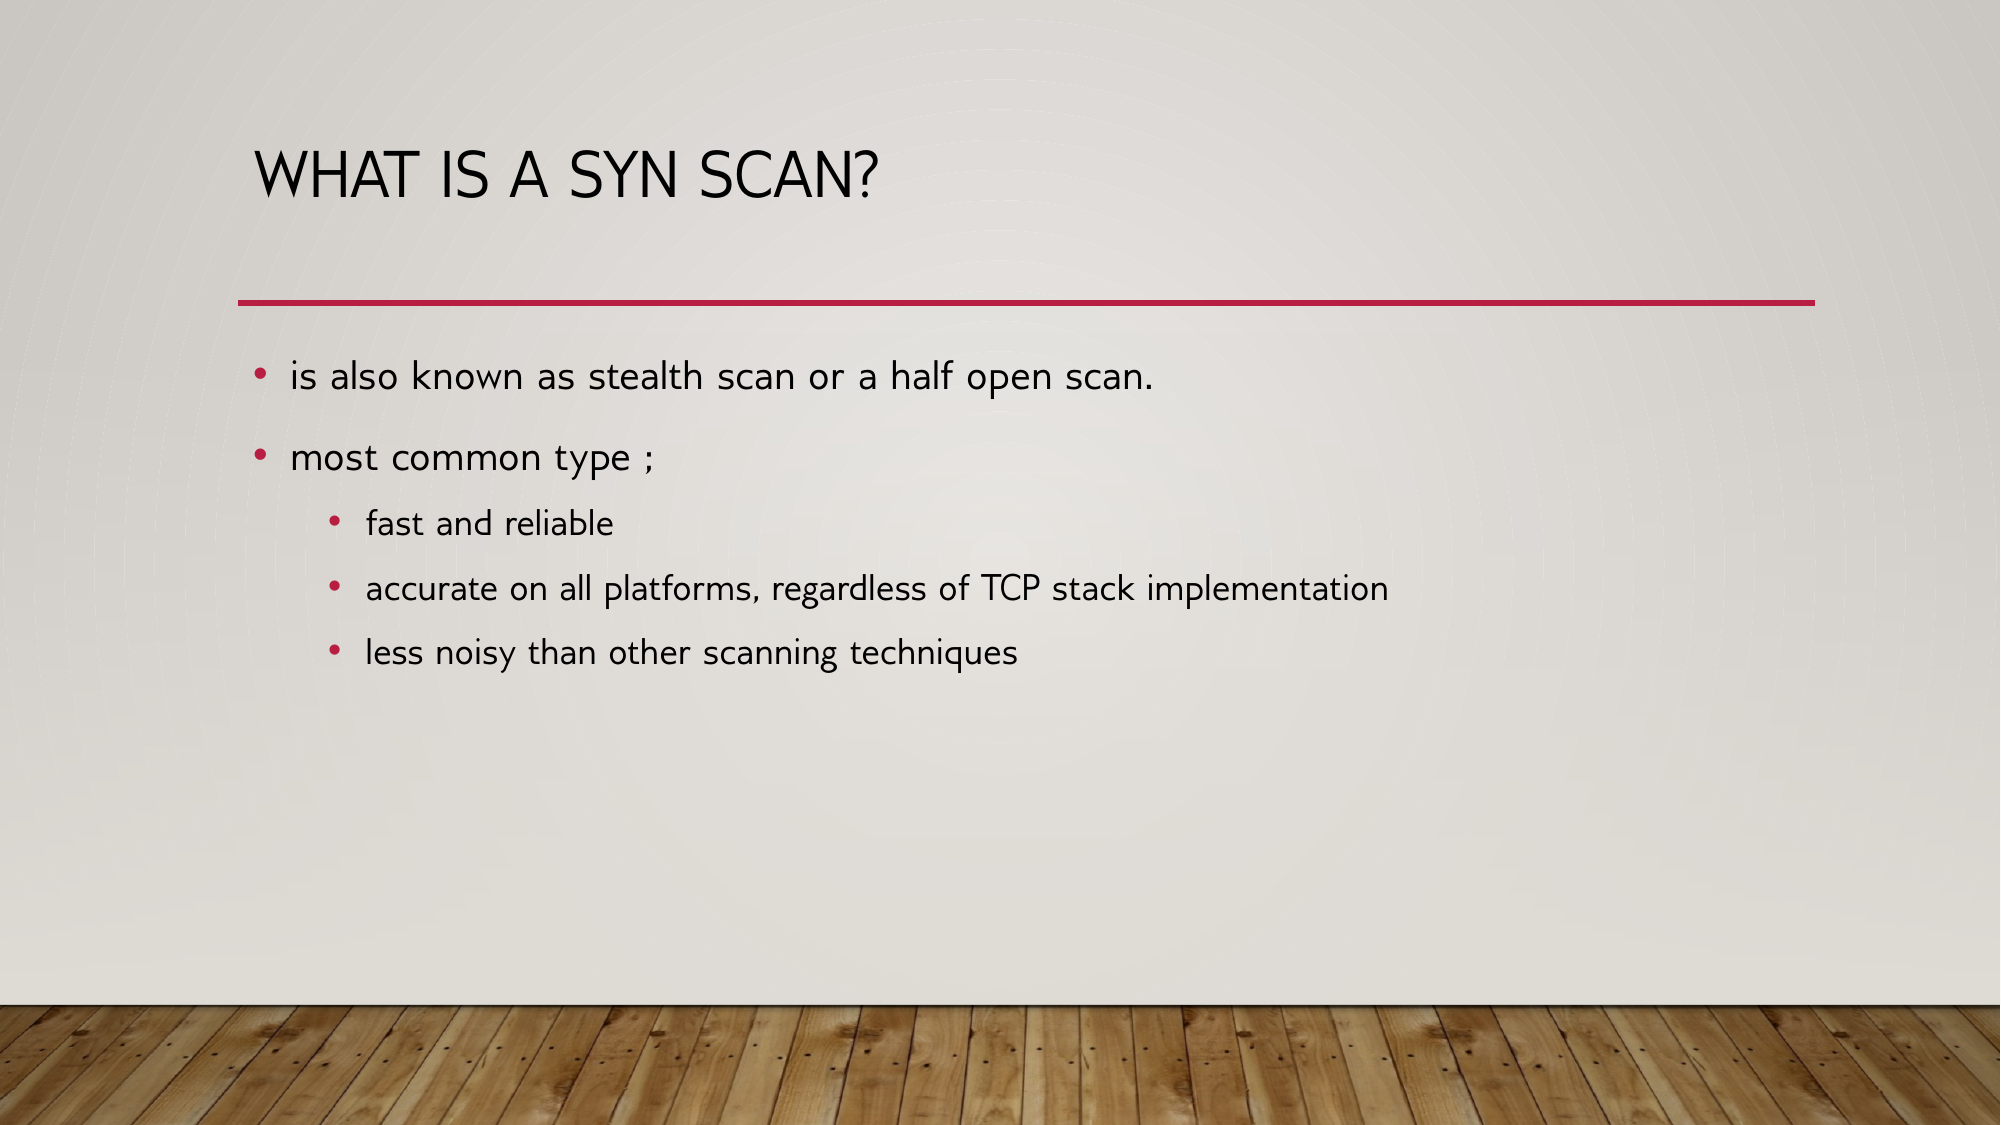

# What is a SYN SCAN?
is also known as stealth scan or a half open scan.
most common type ;
fast and reliable
accurate on all platforms, regardless of TCP stack implementation
less noisy than other scanning techniques